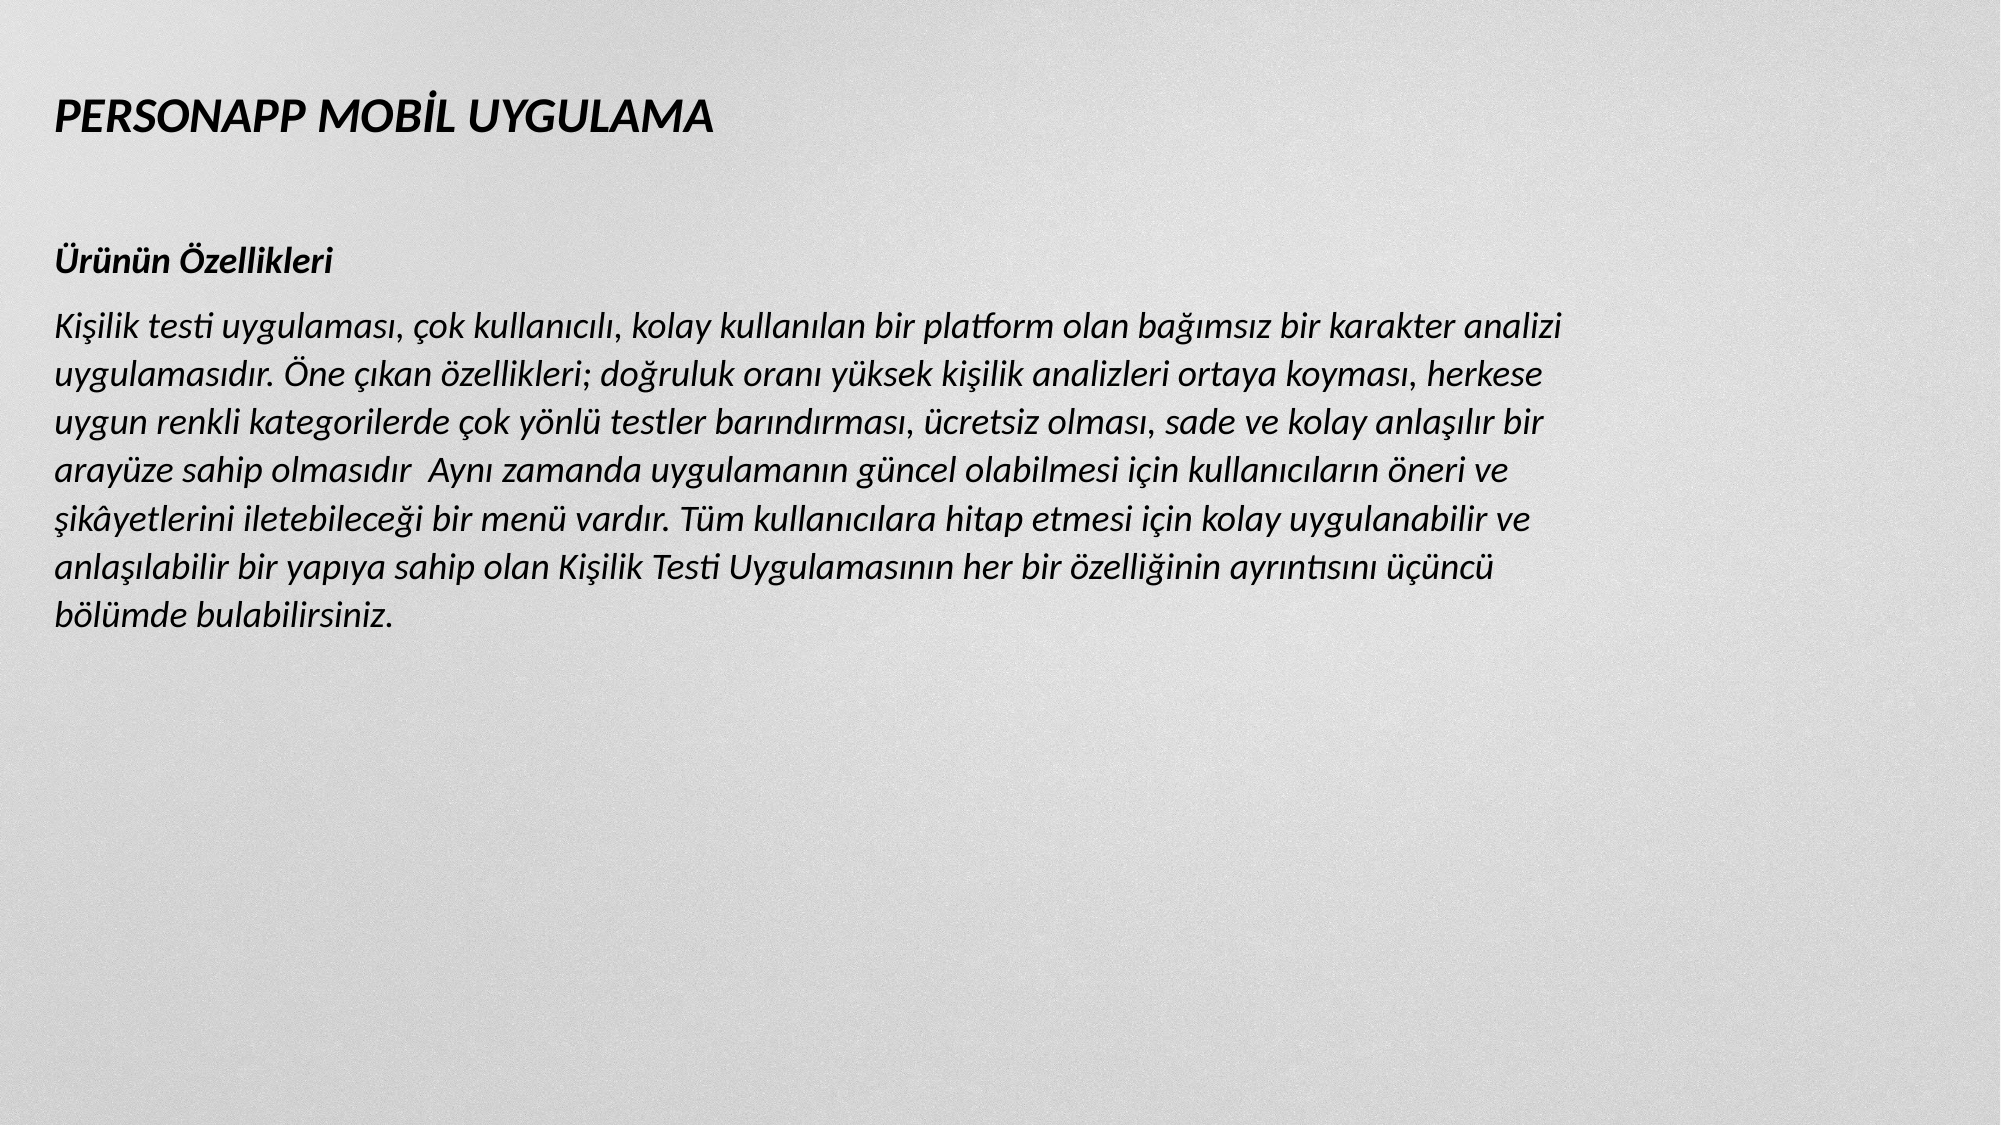

PERSONAPP MOBİL UYGULAMA
Ürünün Özellikleri
Kişilik testi uygulaması, çok kullanıcılı, kolay kullanılan bir platform olan bağımsız bir karakter analizi uygulamasıdır. Öne çıkan özellikleri; doğruluk oranı yüksek kişilik analizleri ortaya koyması, herkese uygun renkli kategorilerde çok yönlü testler barındırması, ücretsiz olması, sade ve kolay anlaşılır bir arayüze sahip olmasıdır  Aynı zamanda uygulamanın güncel olabilmesi için kullanıcıların öneri ve şikâyetlerini iletebileceği bir menü vardır. Tüm kullanıcılara hitap etmesi için kolay uygulanabilir ve anlaşılabilir bir yapıya sahip olan Kişilik Testi Uygulamasının her bir özelliğinin ayrıntısını üçüncü bölümde bulabilirsiniz.